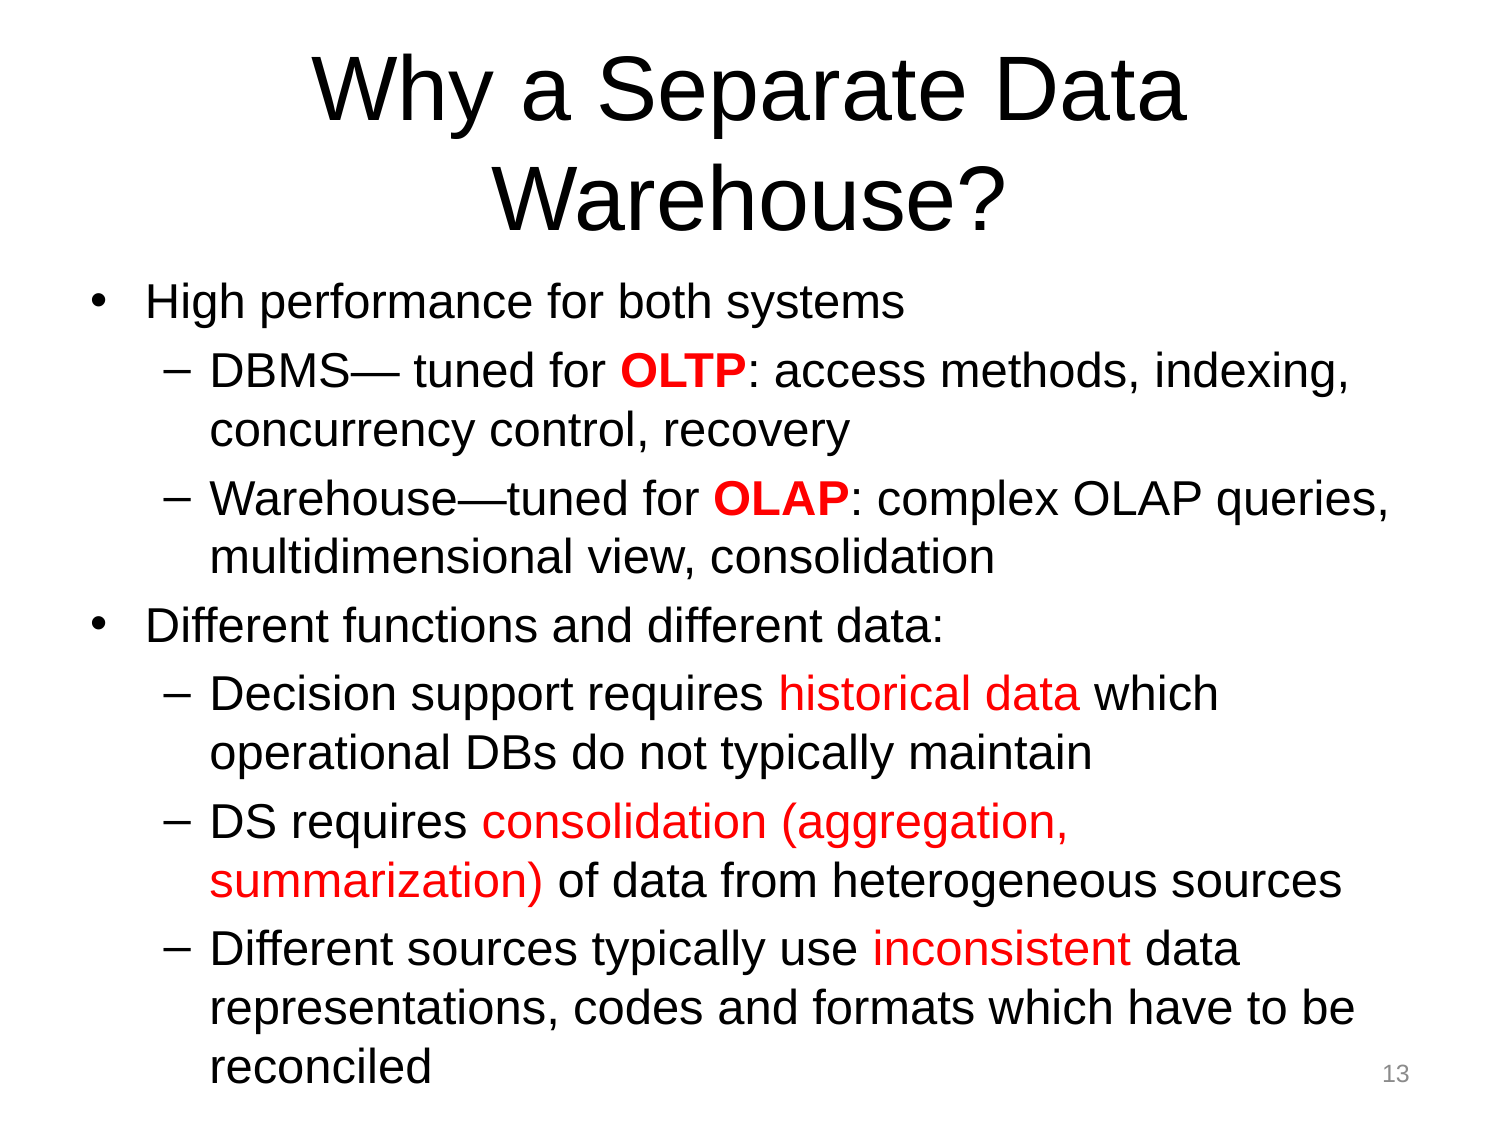

# Why a Separate Data Warehouse?
High performance for both systems
DBMS— tuned for OLTP: access methods, indexing, concurrency control, recovery
Warehouse—tuned for OLAP: complex OLAP queries, multidimensional view, consolidation
Different functions and different data:
Decision support requires historical data which operational DBs do not typically maintain
DS requires consolidation (aggregation, summarization) of data from heterogeneous sources
Different sources typically use inconsistent data representations, codes and formats which have to be reconciled
13